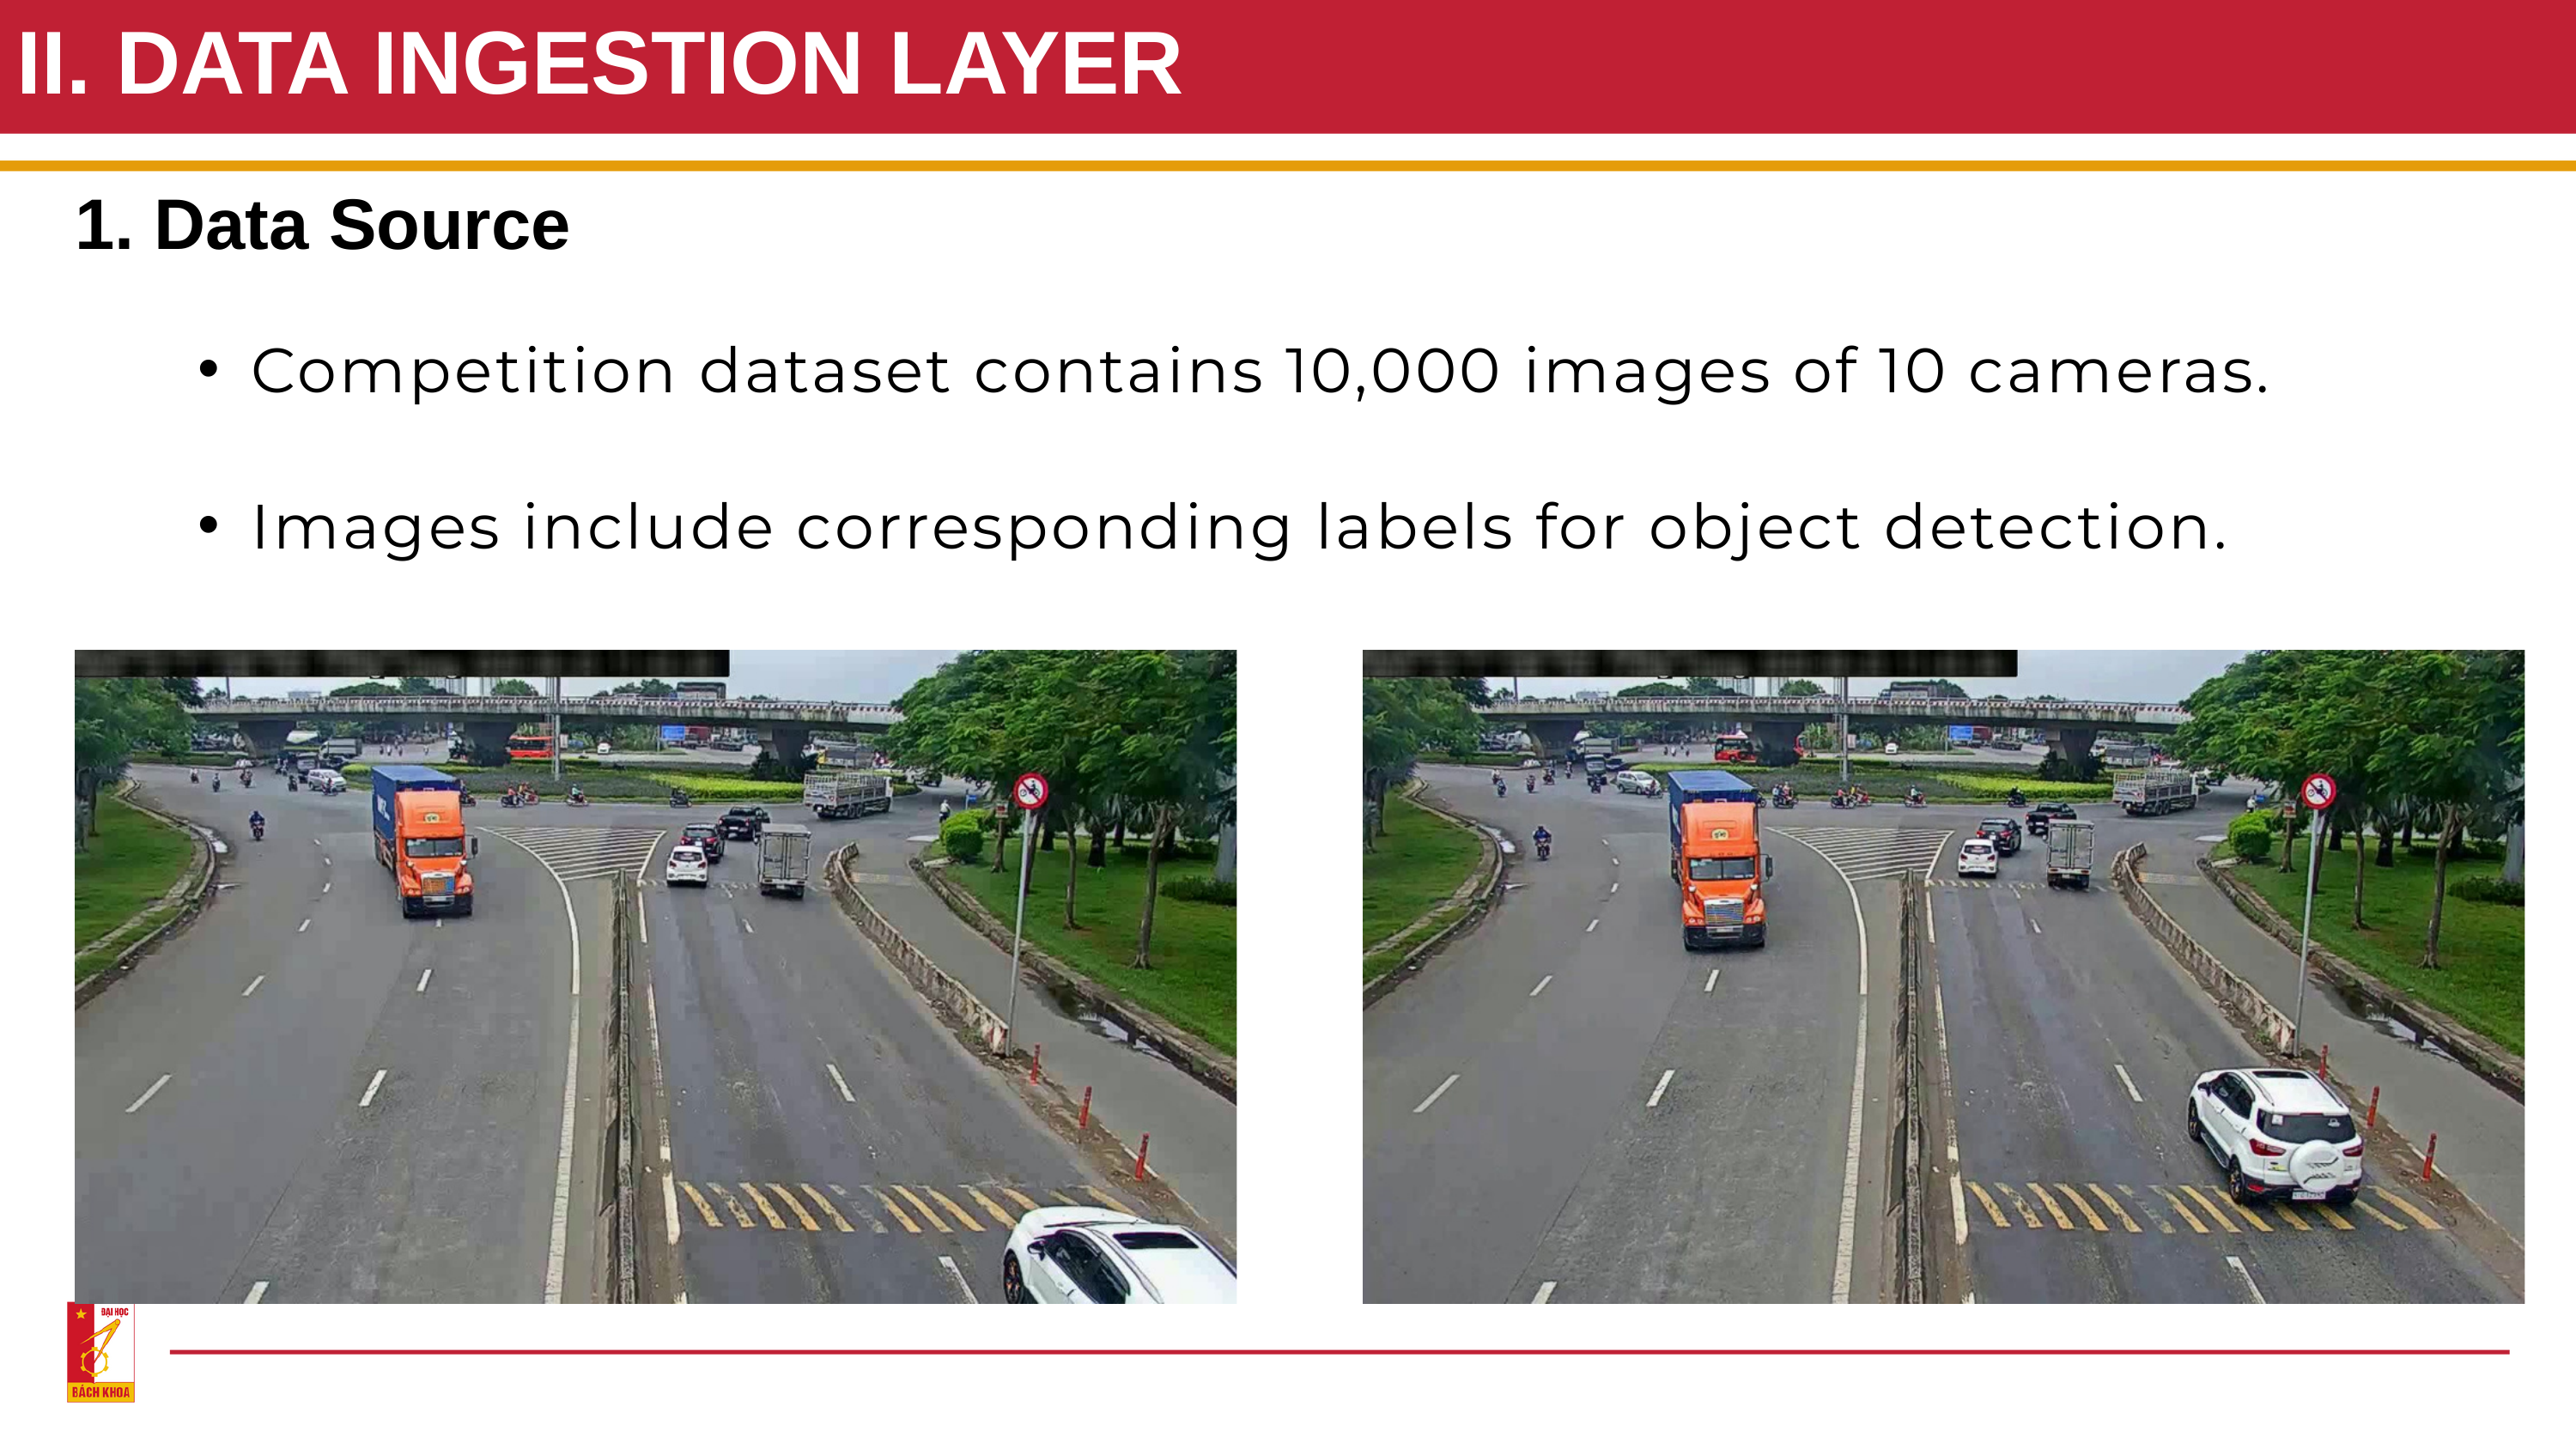

II. DATA INGESTION LAYER
1. Data Source
Competition dataset contains 10,000 images of 10 cameras.
Images include corresponding labels for object detection.